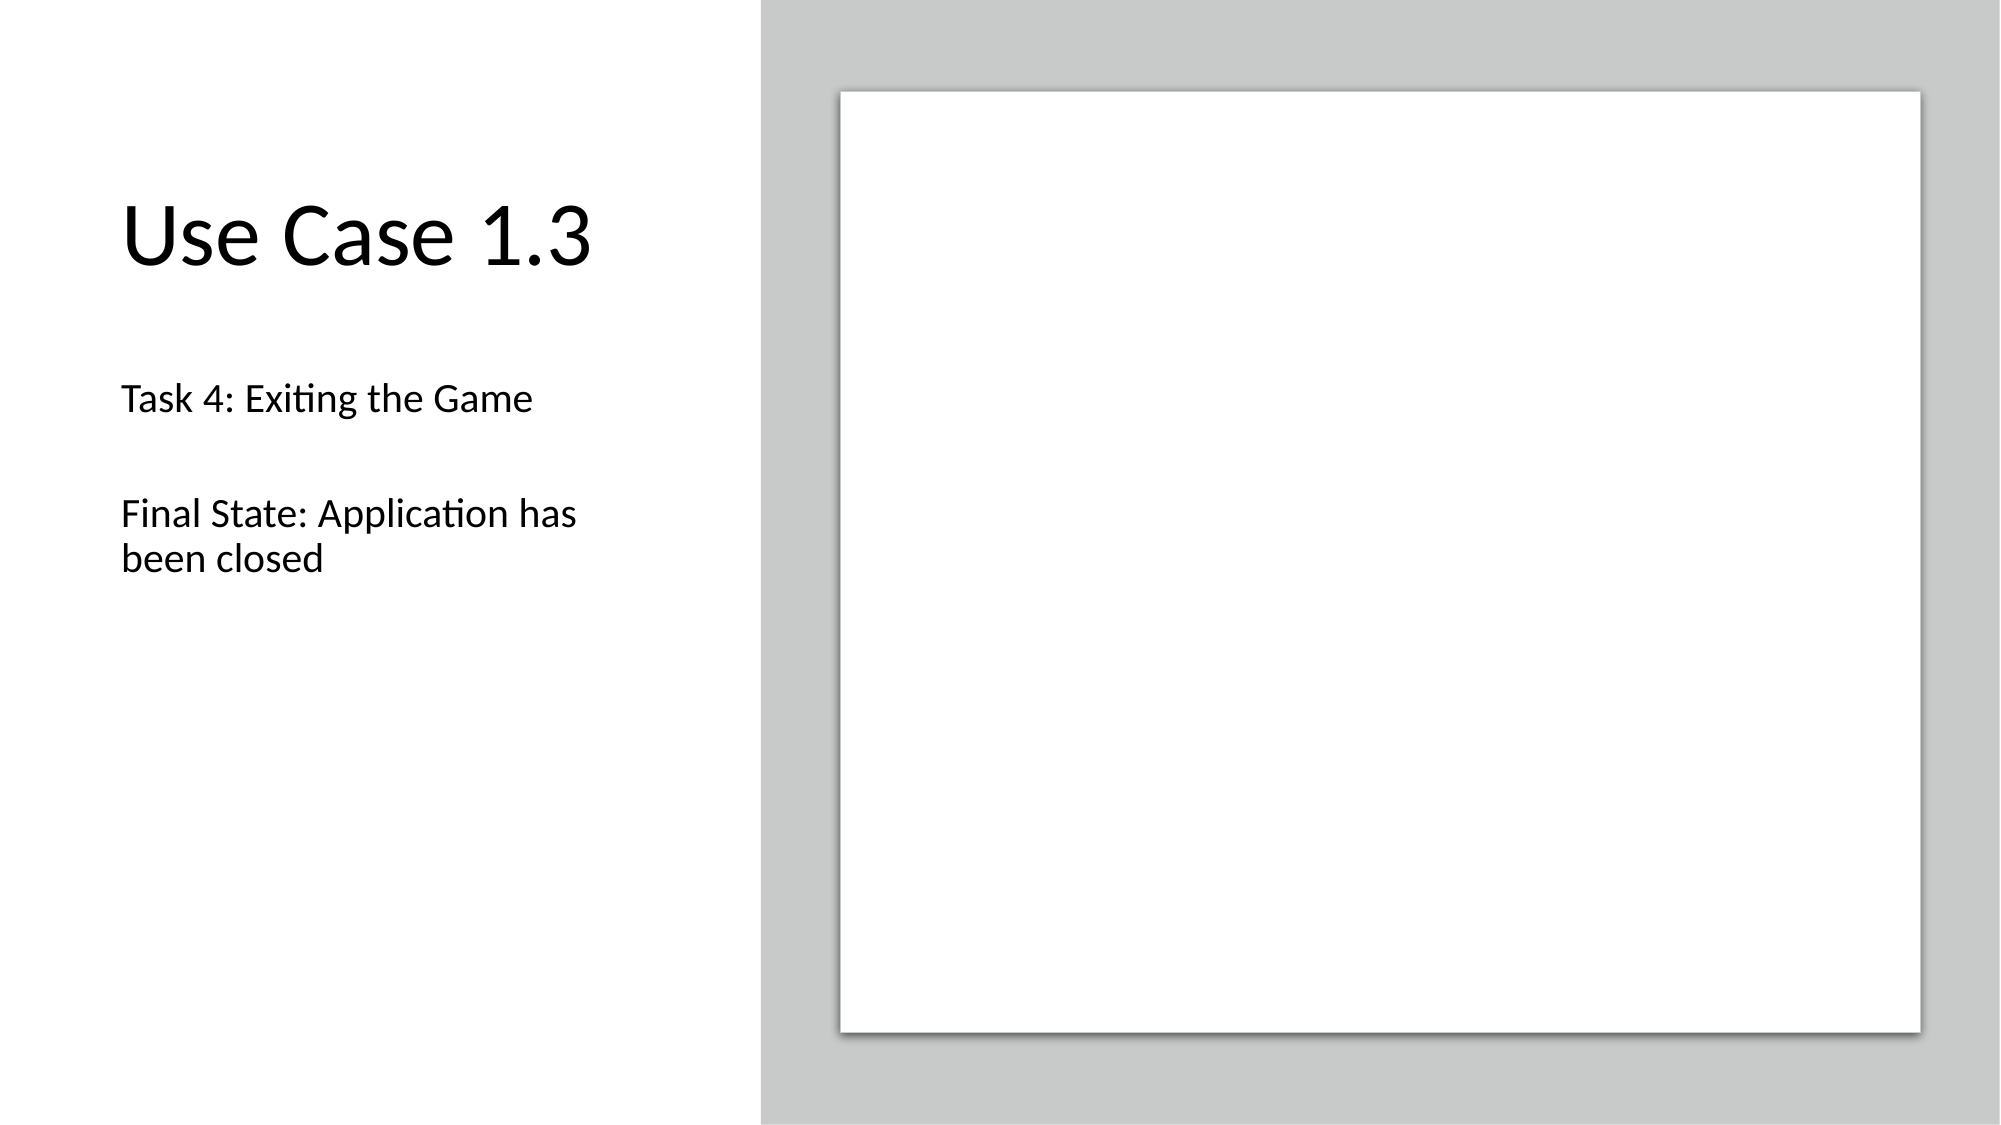

# Use Case 1.3
Task 4: Exiting the Game

Final State: Application has been closed